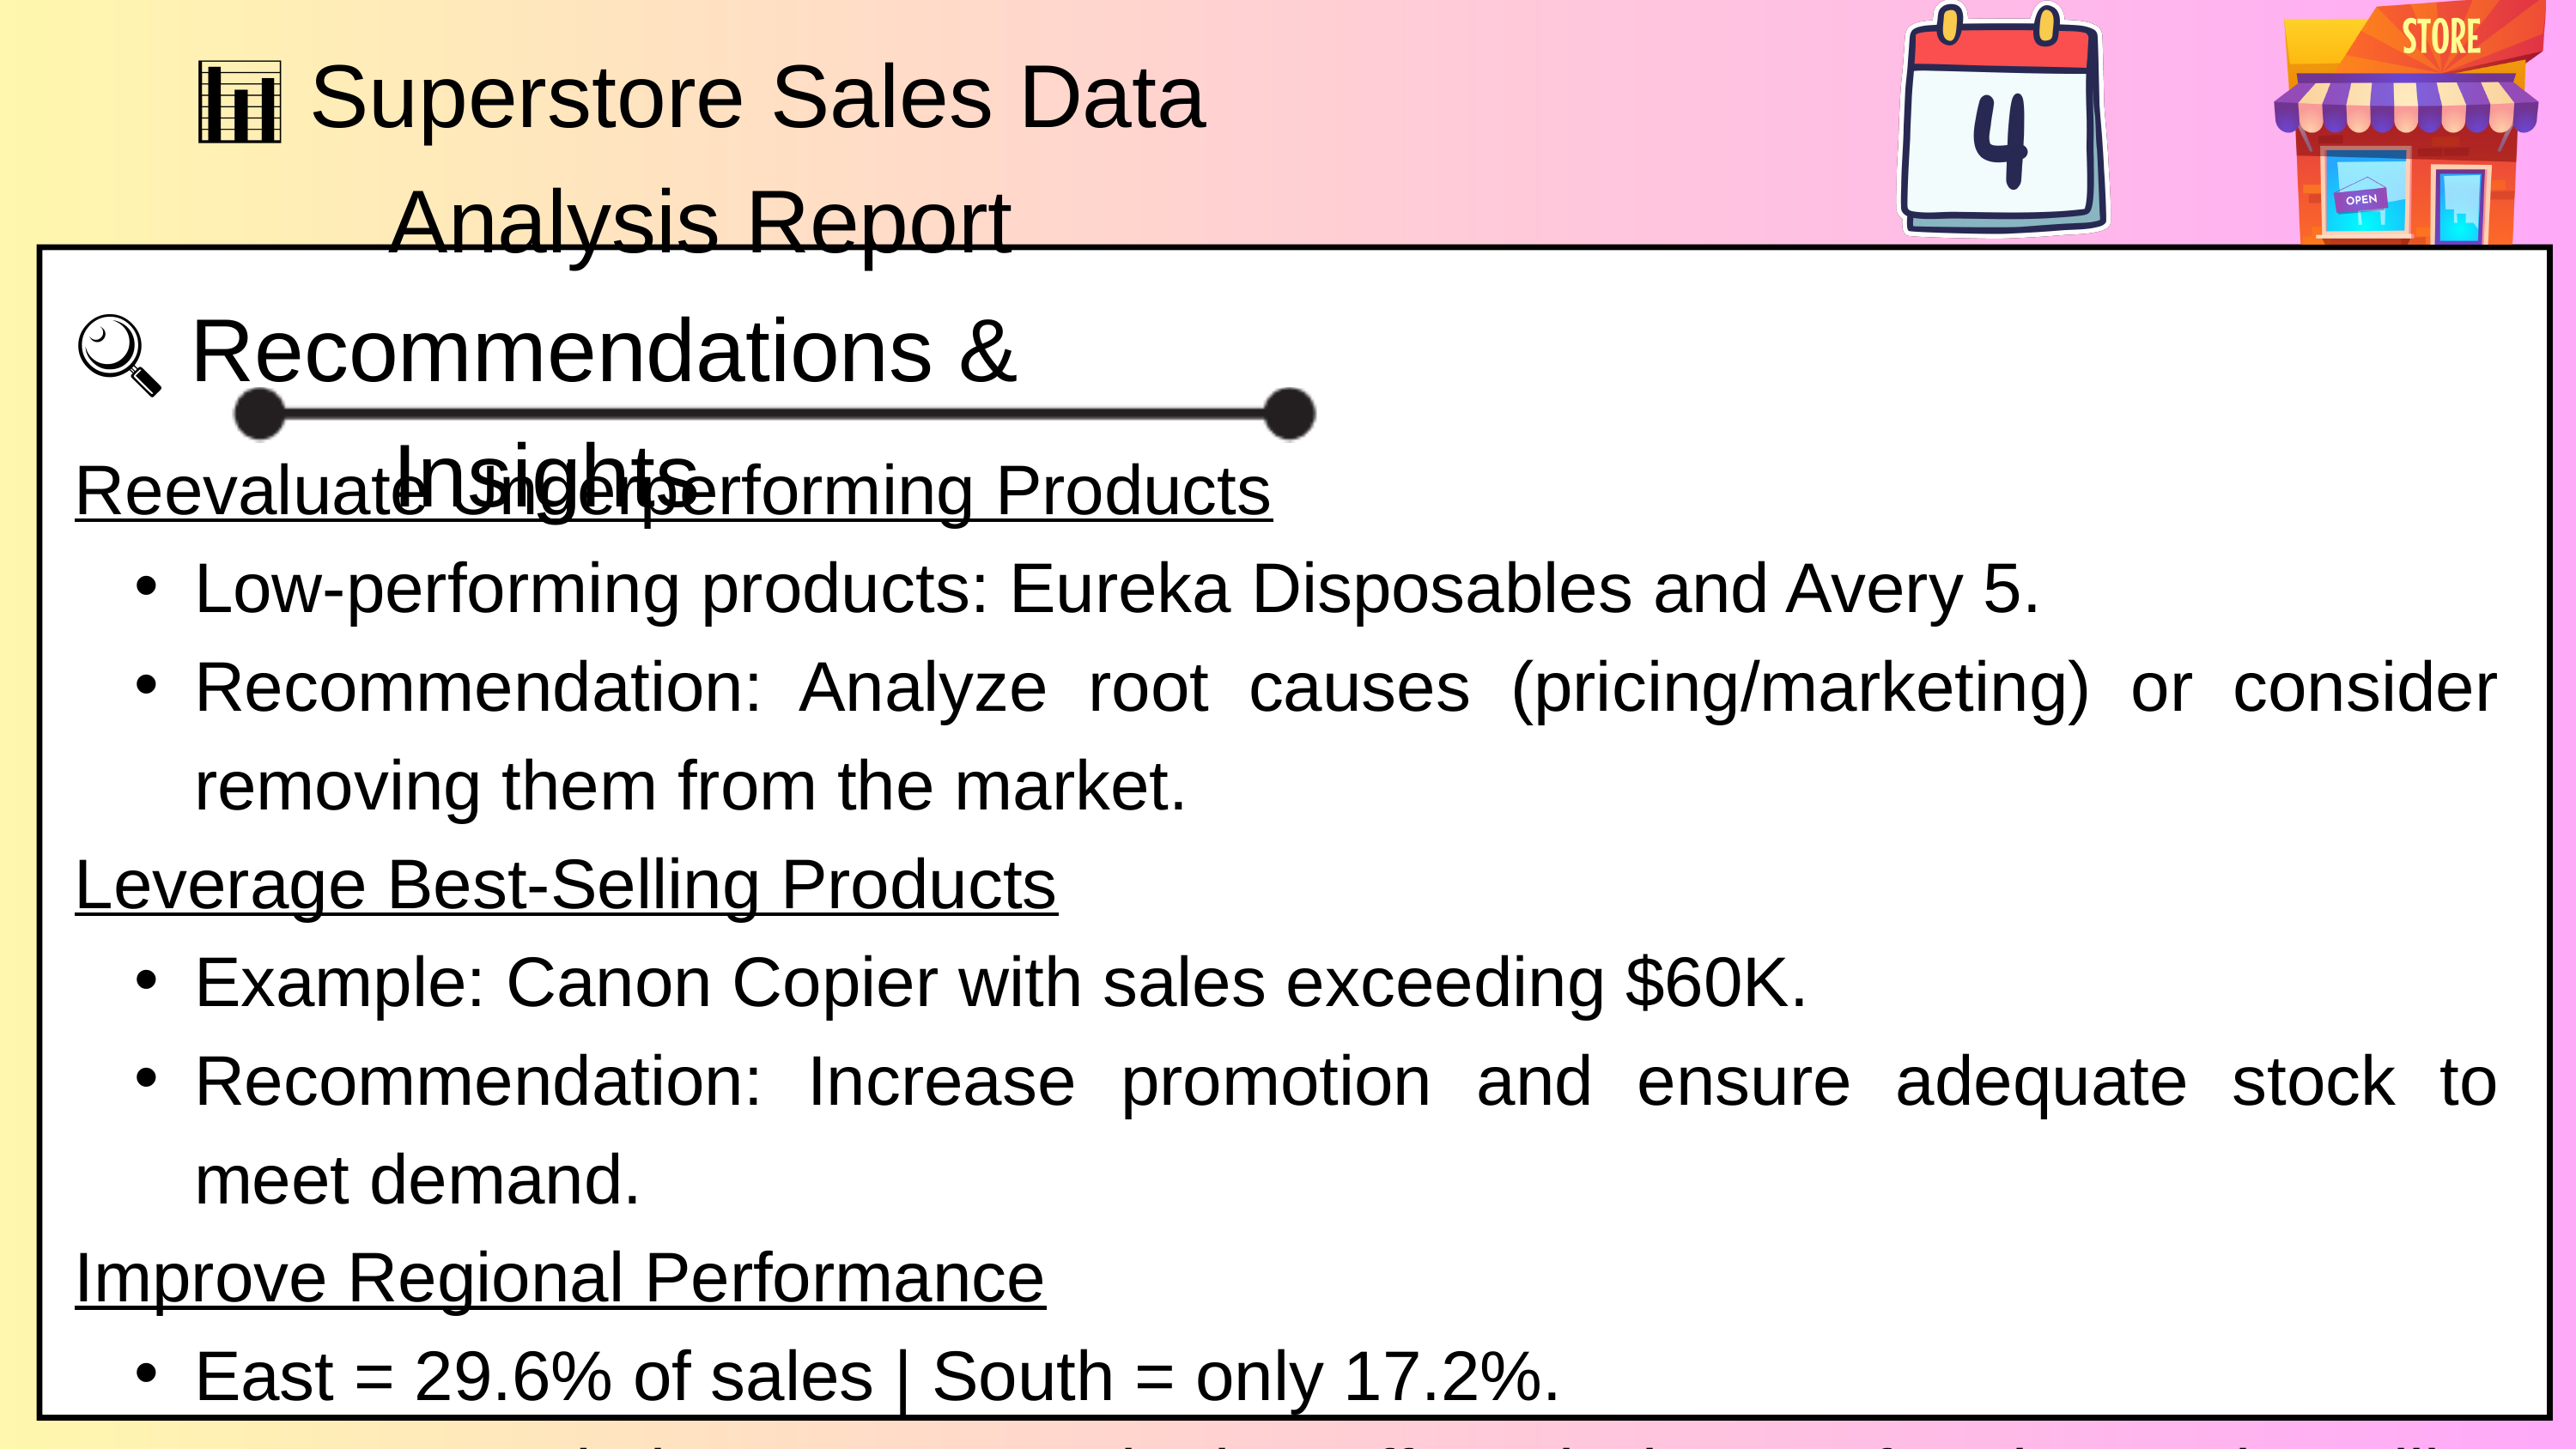

📊 Superstore Sales Data Analysis Report

🔍 Recommendations & Insights

Reevaluate Underperforming Products
Low-performing products: Eureka Disposables and Avery 5.
Recommendation: Analyze root causes (pricing/marketing) or consider removing them from the market.
Leverage Best-Selling Products
Example: Canon Copier with sales exceeding $60K.
Recommendation: Increase promotion and ensure adequate stock to meet demand.
Improve Regional Performance
East = 29.6% of sales | South = only 17.2%.
Recommendation: Boost marketing efforts in low-performing regions like the South.